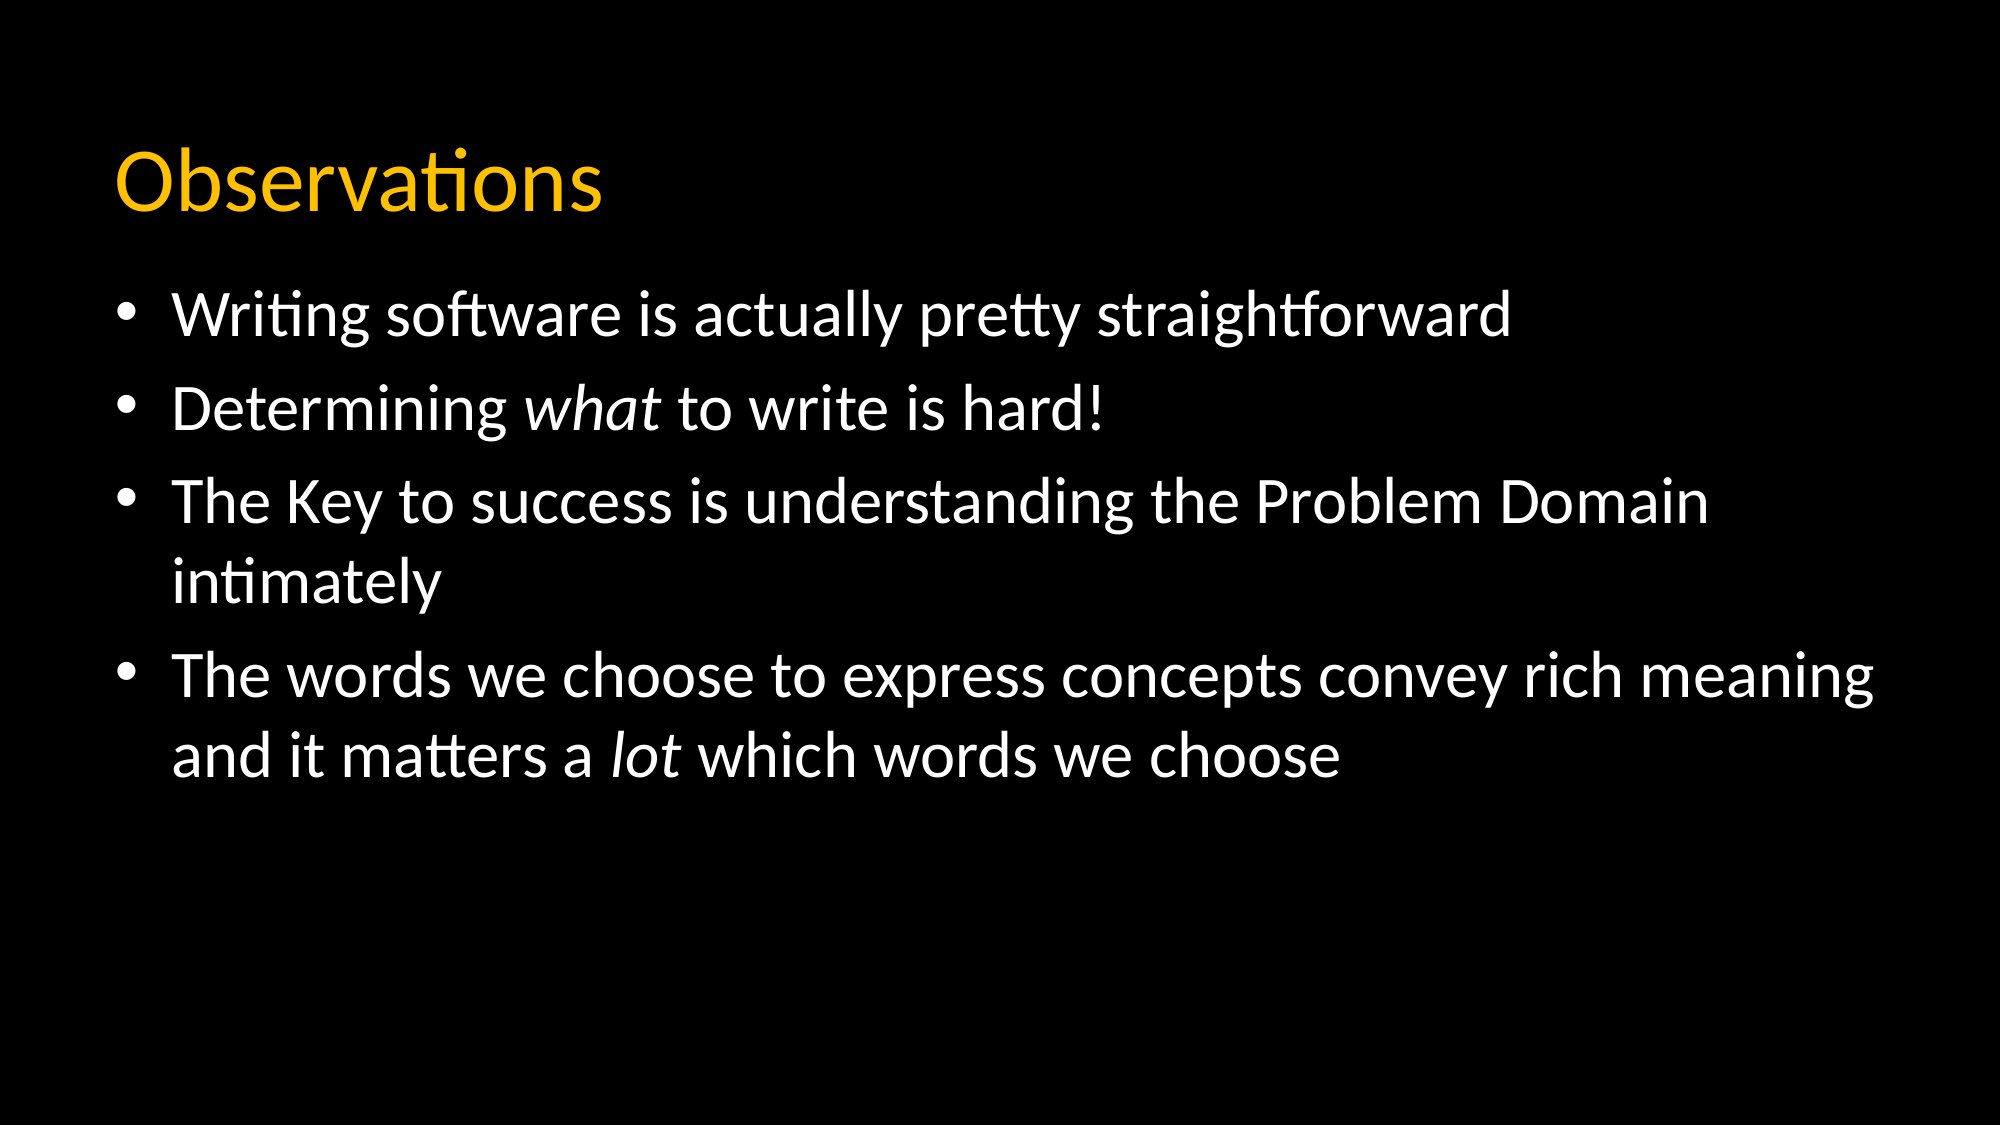

# Observations
Writing software is actually pretty straightforward
Determining what to write is hard!
The Key to success is understanding the Problem Domain intimately
The words we choose to express concepts convey rich meaning and it matters a lot which words we choose